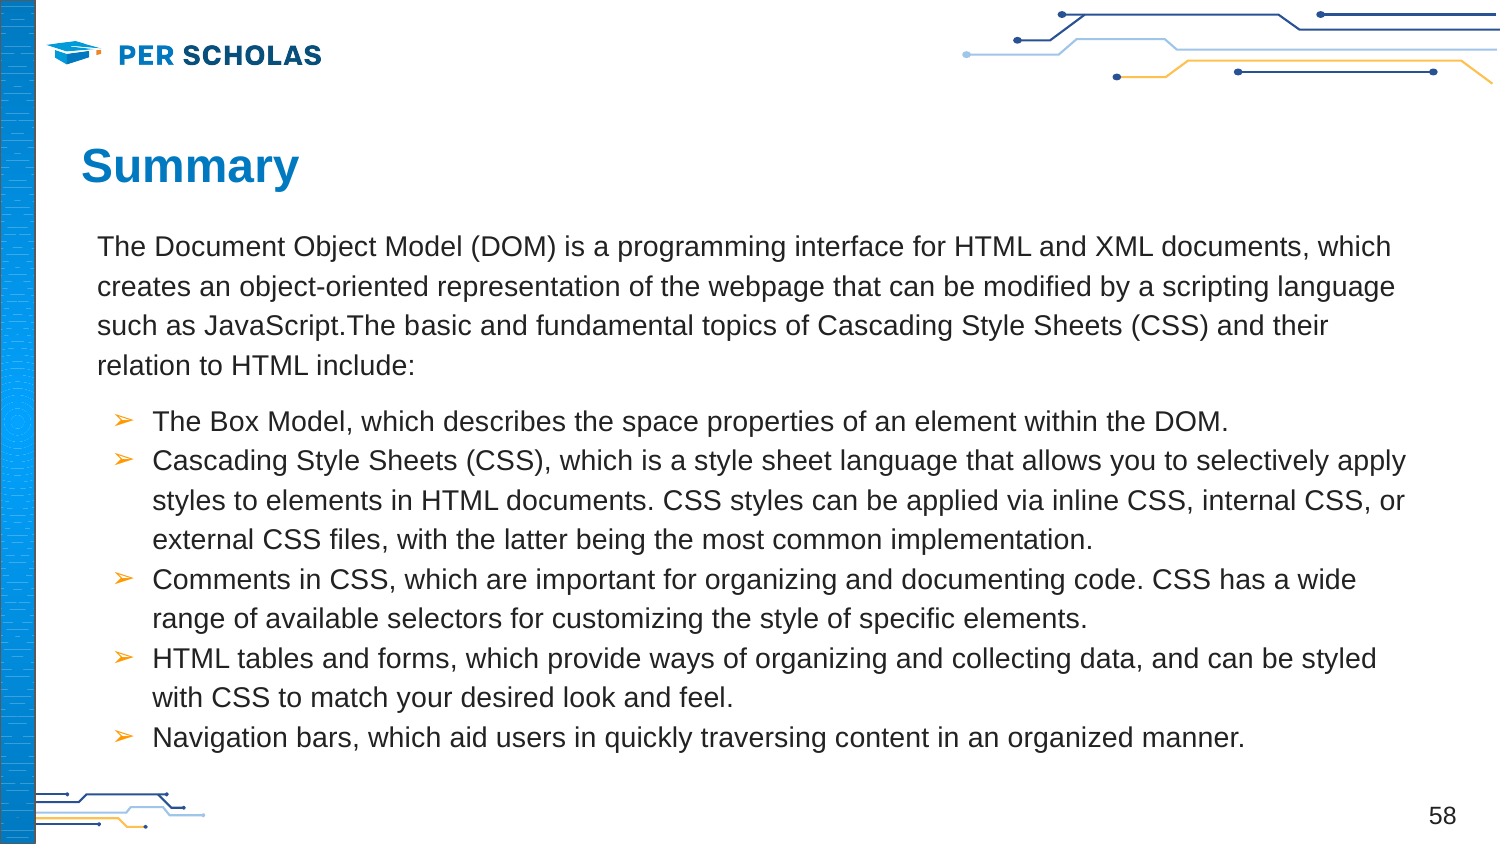

# Summary
The Document Object Model (DOM) is a programming interface for HTML and XML documents, which creates an object-oriented representation of the webpage that can be modified by a scripting language such as JavaScript.The basic and fundamental topics of Cascading Style Sheets (CSS) and their relation to HTML include:
The Box Model, which describes the space properties of an element within the DOM.
Cascading Style Sheets (CSS), which is a style sheet language that allows you to selectively apply styles to elements in HTML documents. CSS styles can be applied via inline CSS, internal CSS, or external CSS files, with the latter being the most common implementation.
Comments in CSS, which are important for organizing and documenting code. CSS has a wide range of available selectors for customizing the style of specific elements.
HTML tables and forms, which provide ways of organizing and collecting data, and can be styled with CSS to match your desired look and feel.
Navigation bars, which aid users in quickly traversing content in an organized manner.
58